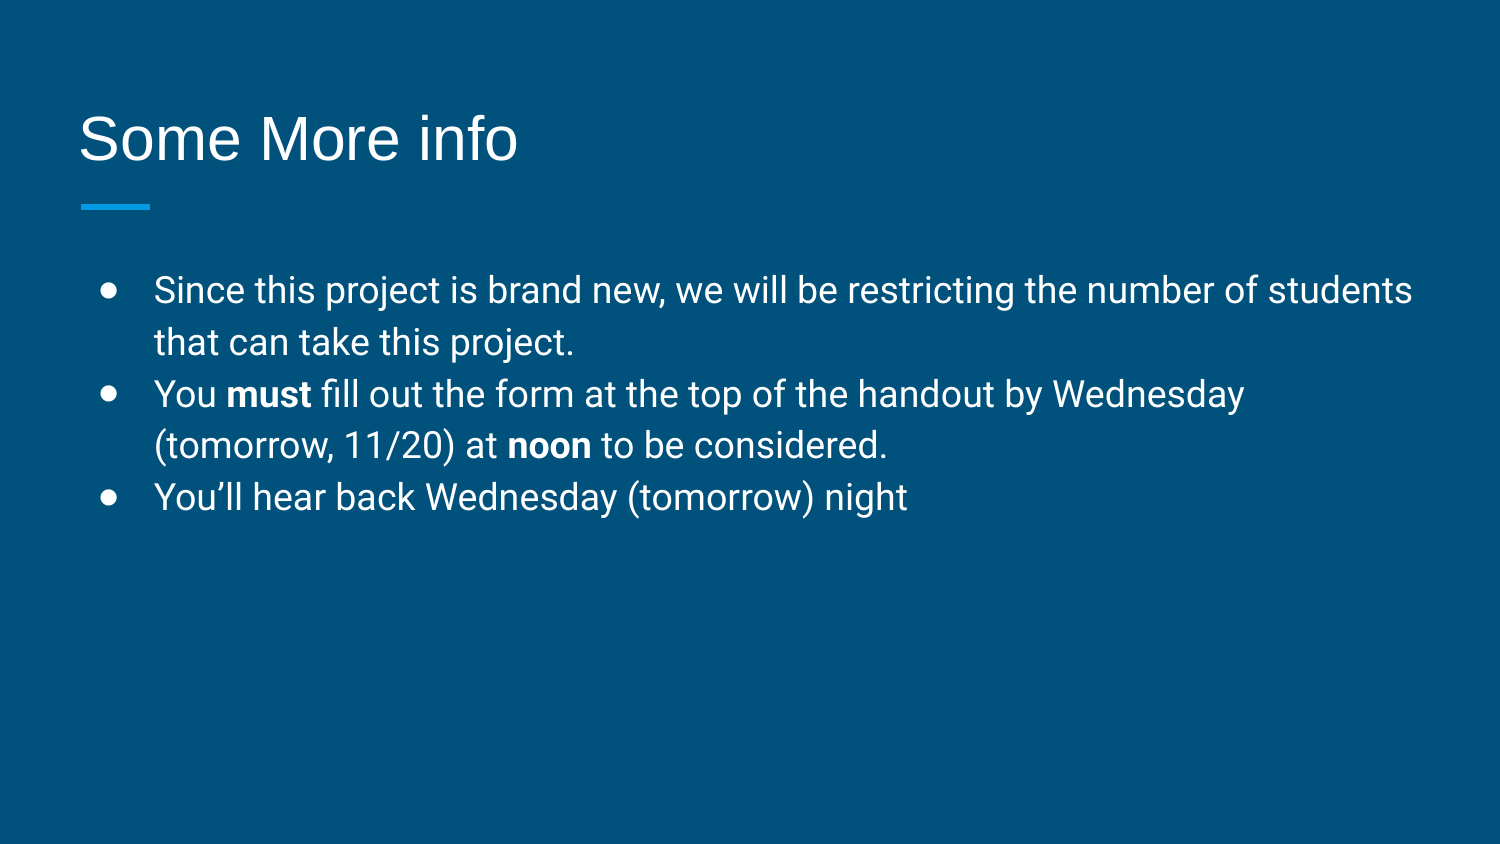

# Some More info
Since this project is brand new, we will be restricting the number of students that can take this project.
You must fill out the form at the top of the handout by Wednesday (tomorrow, 11/20) at noon to be considered.
You’ll hear back Wednesday (tomorrow) night